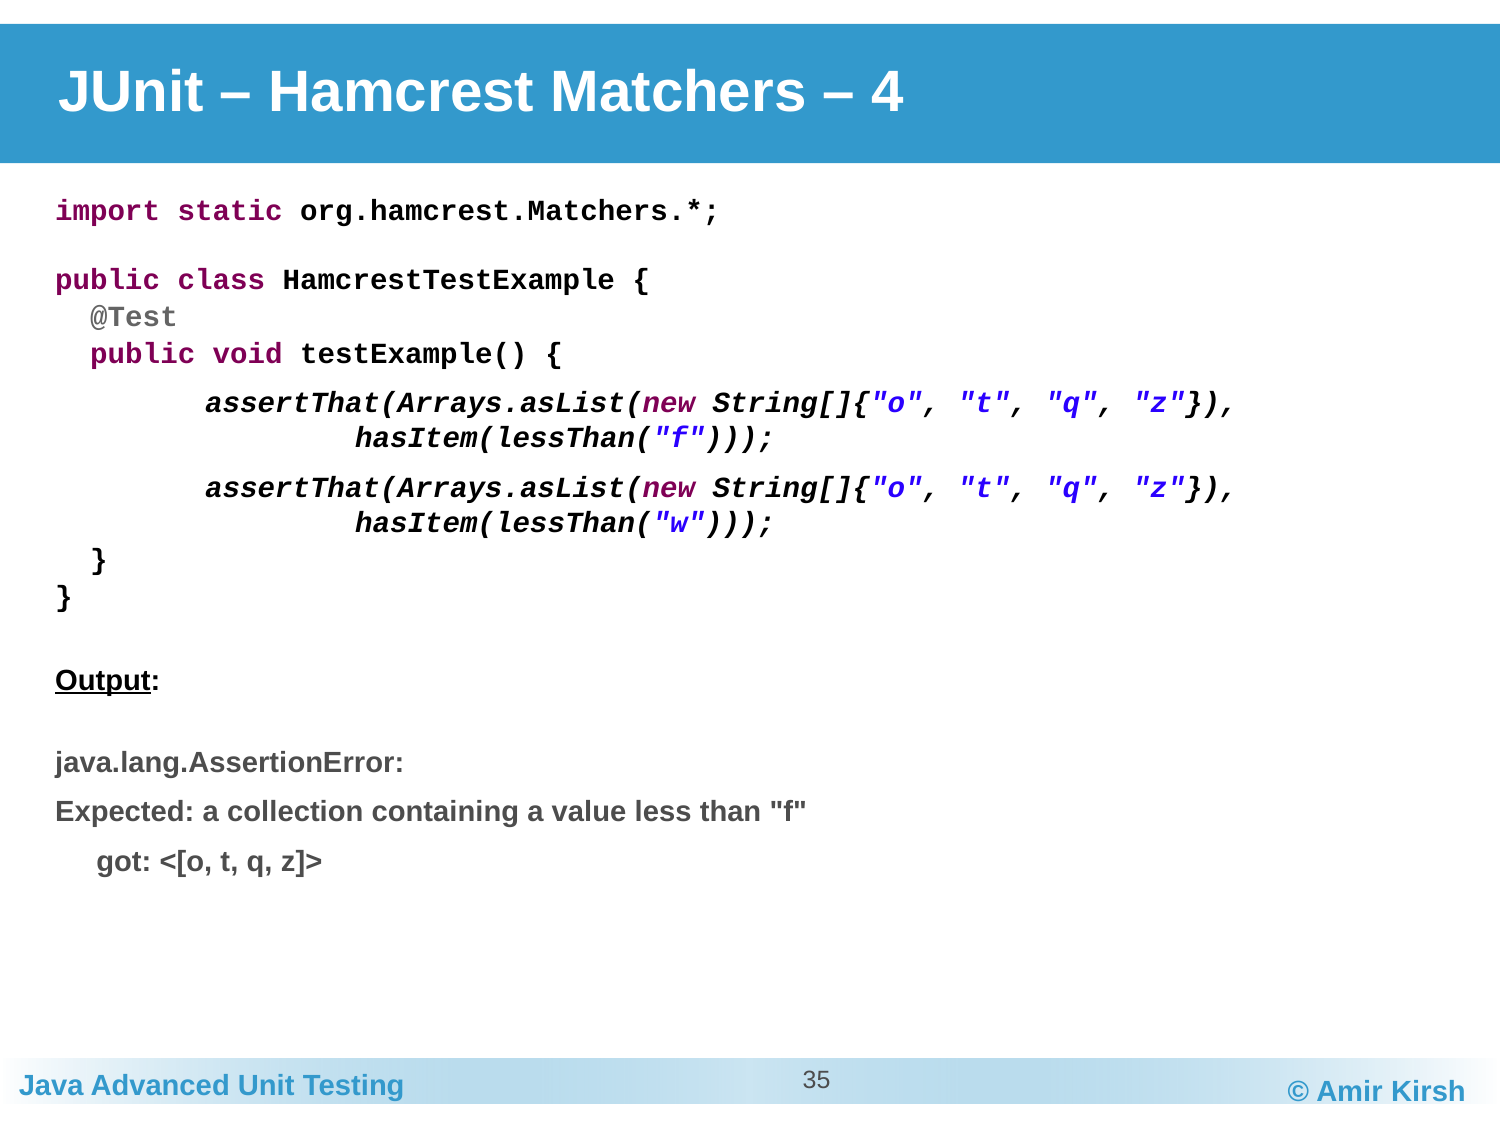

# JUnit – Hamcrest Matchers – 4
import static org.hamcrest.Matchers.*;

public class HamcrestTestExample {
  @Test
  public void testExample() {
	assertThat(Arrays.asList(new String[]{"o", "t", "q", "z"}),
		hasItem(lessThan("f")));
	assertThat(Arrays.asList(new String[]{"o", "t", "q", "z"}),
		hasItem(lessThan("w")));
  }
}

Output:

java.lang.AssertionError:
Expected: a collection containing a value less than "f"
     got: <[o, t, q, z]>

35